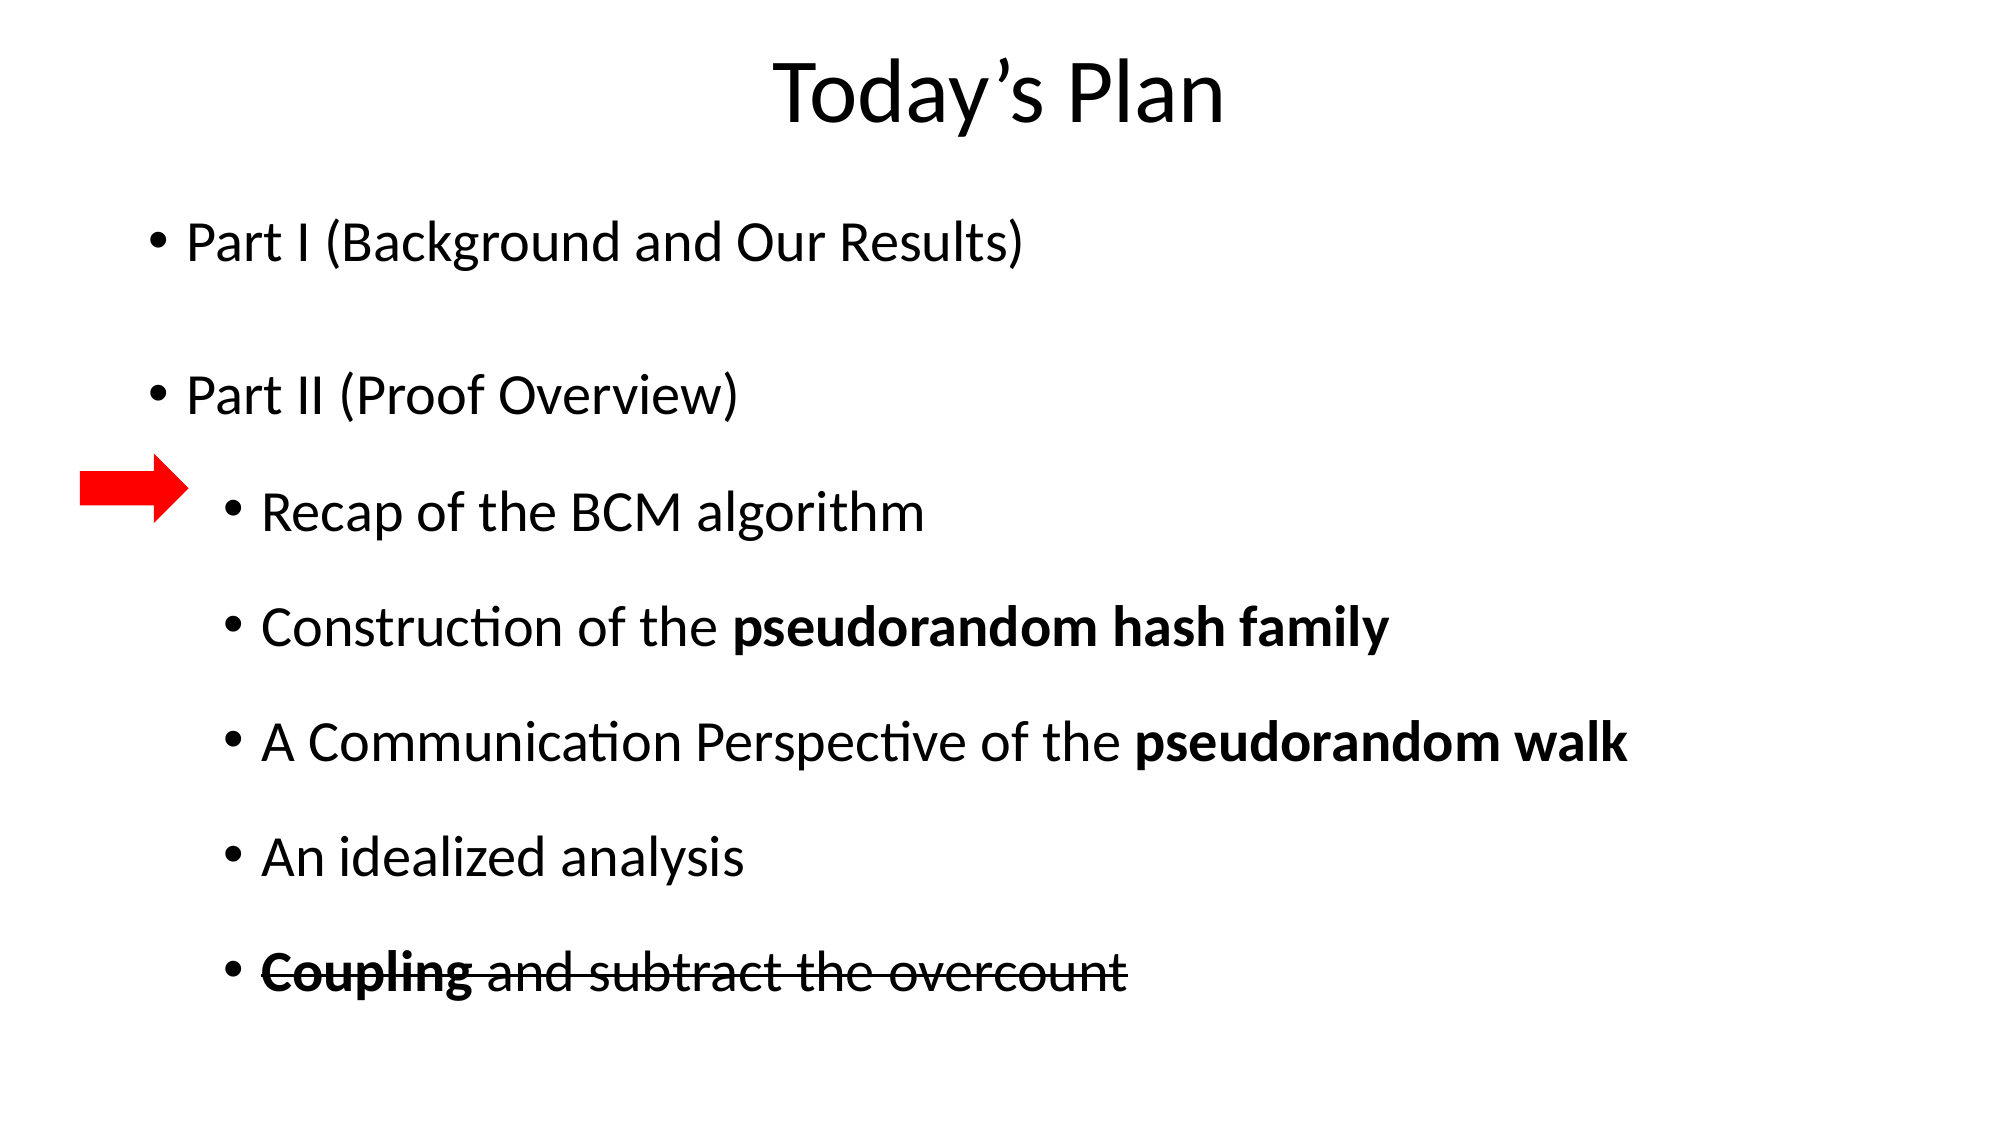

# Today’s Plan
Part I (Background and Our Results)
Part II (Proof Overview)
Recap of the BCM algorithm
Construction of the pseudorandom hash family
A Communication Perspective of the pseudorandom walk
An idealized analysis
Coupling and subtract the overcount